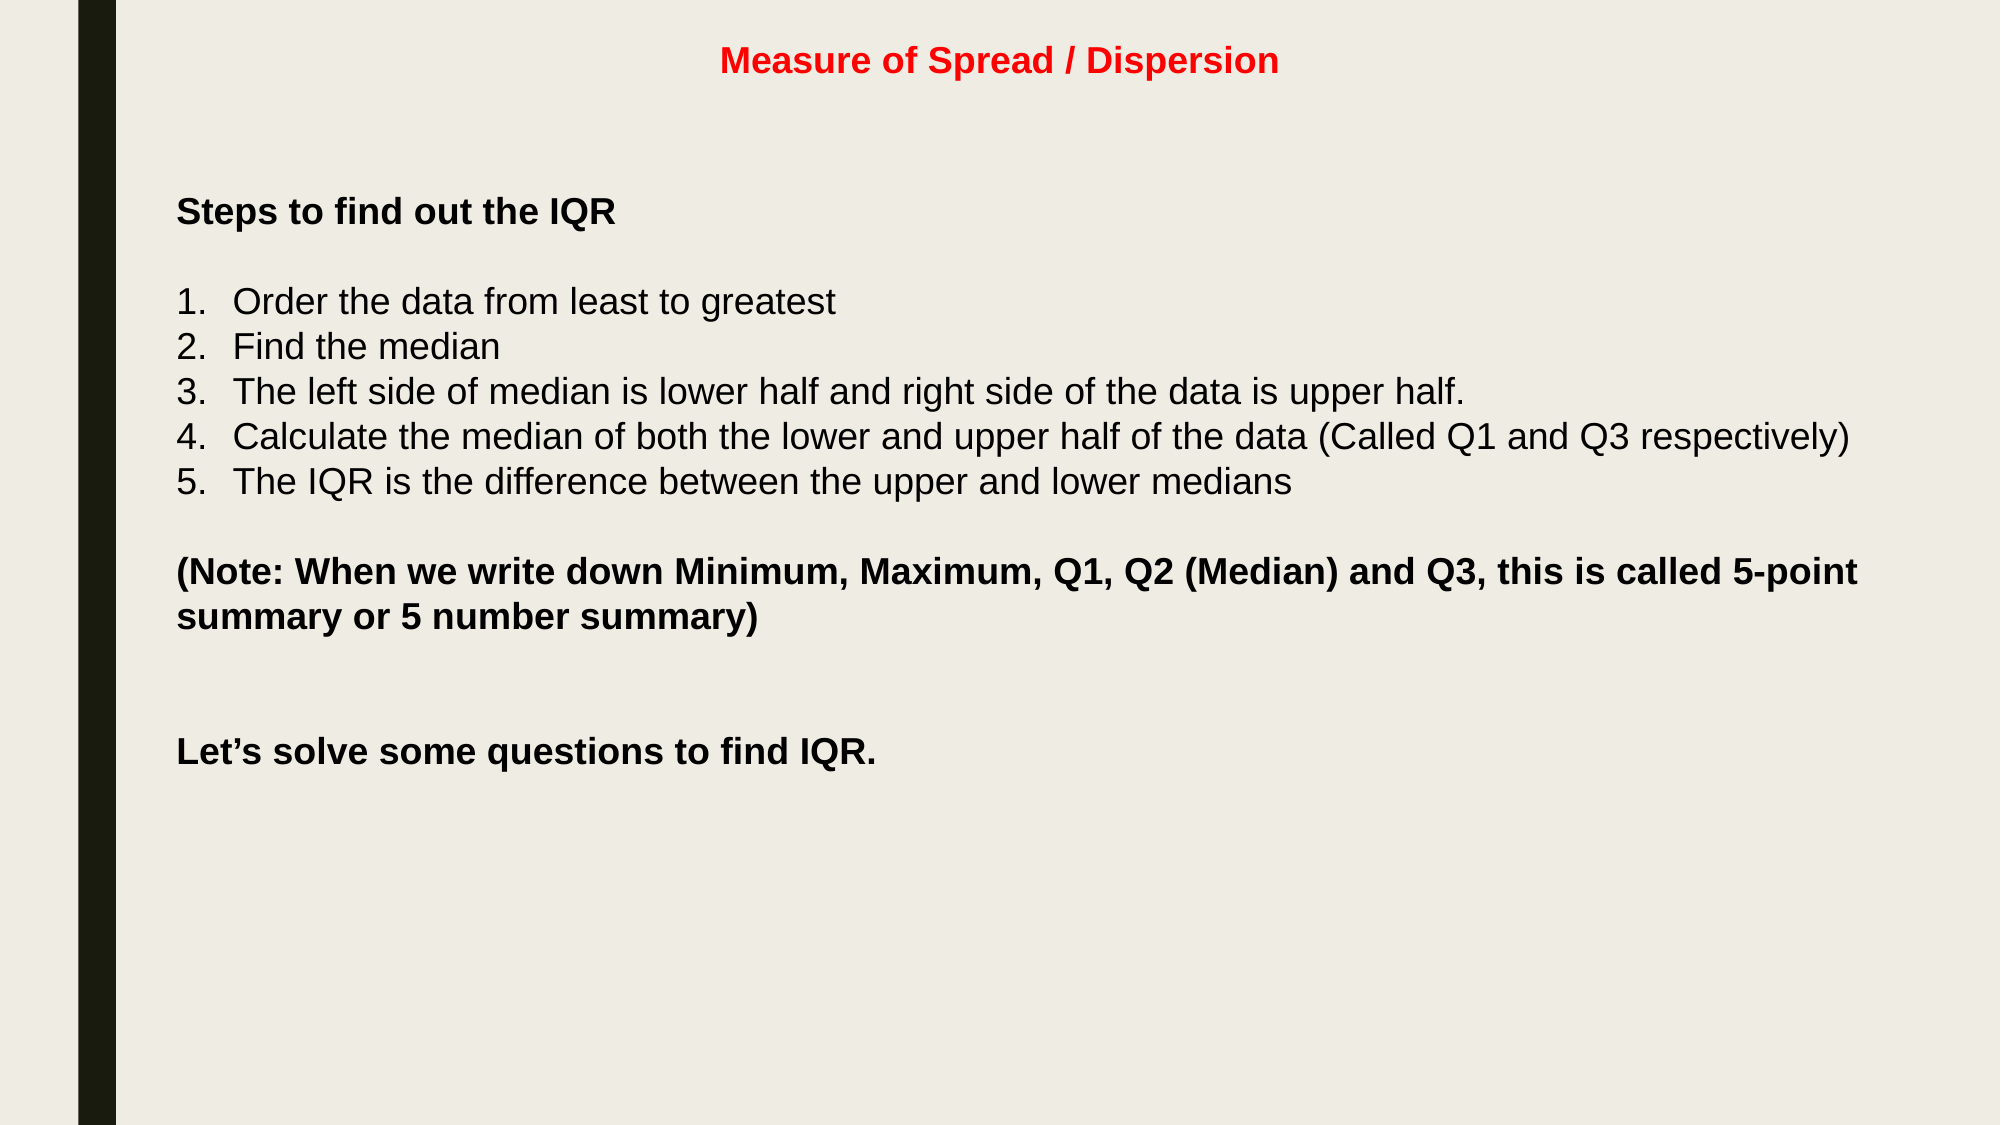

Measure of Spread / Dispersion

Steps to find out the IQR

Order the data from least to greatest
Find the median
The left side of median is lower half and right side of the data is upper half.
Calculate the median of both the lower and upper half of the data (Called Q1 and Q3 respectively)
The IQR is the difference between the upper and lower medians

(Note: When we write down Minimum, Maximum, Q1, Q2 (Median) and Q3, this is called 5-point summary or 5 number summary)

Let’s solve some questions to find IQR.